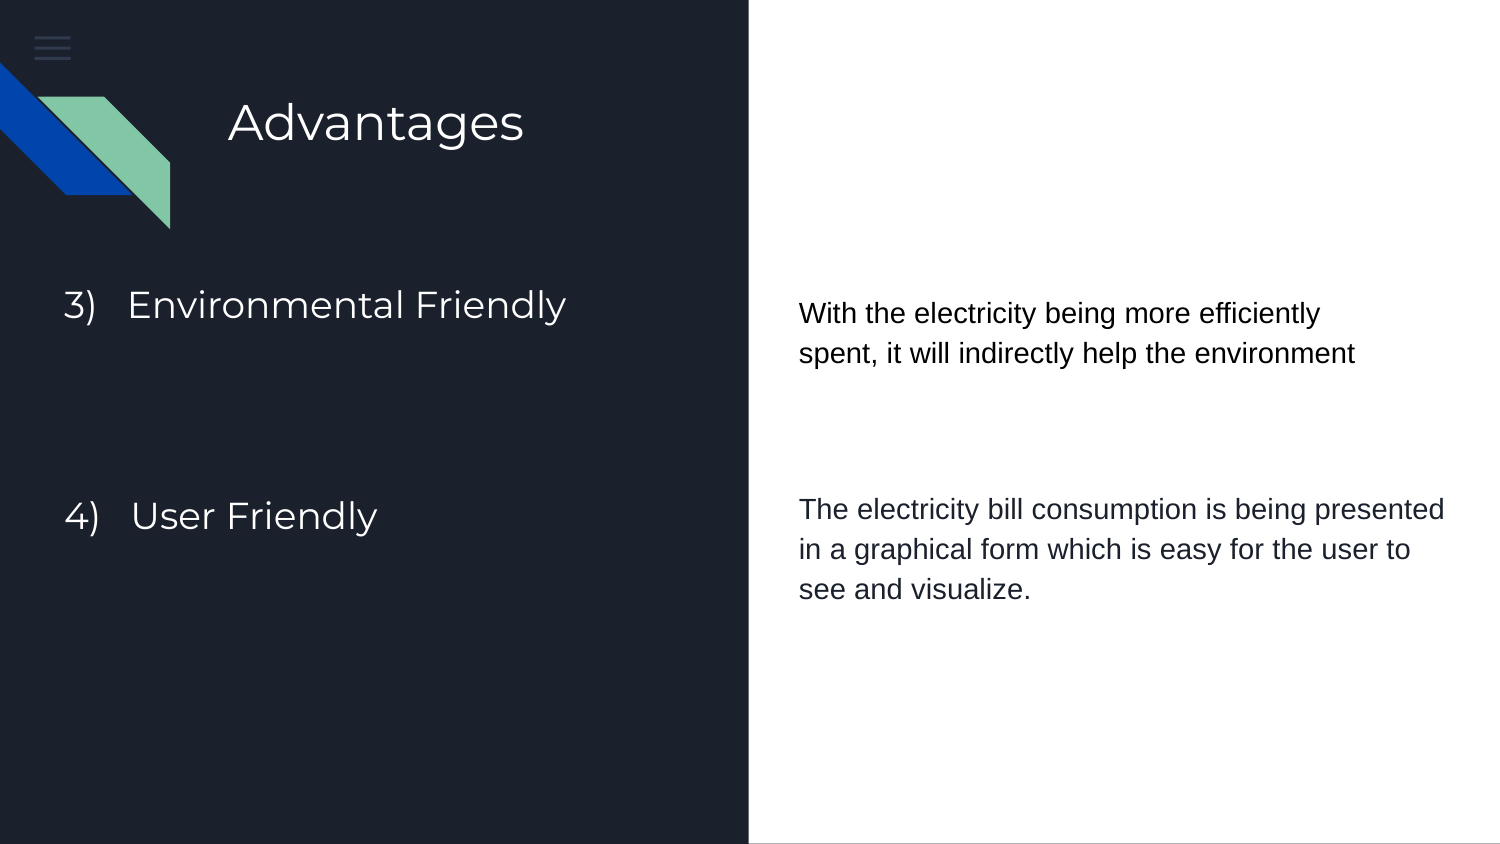

Advantages
# 3)   Environmental Friendly
With the electricity being more efficiently spent, it will indirectly help the environment
 4)   User Friendly
The electricity bill consumption is being presented in a graphical form which is easy for the user to see and visualize.